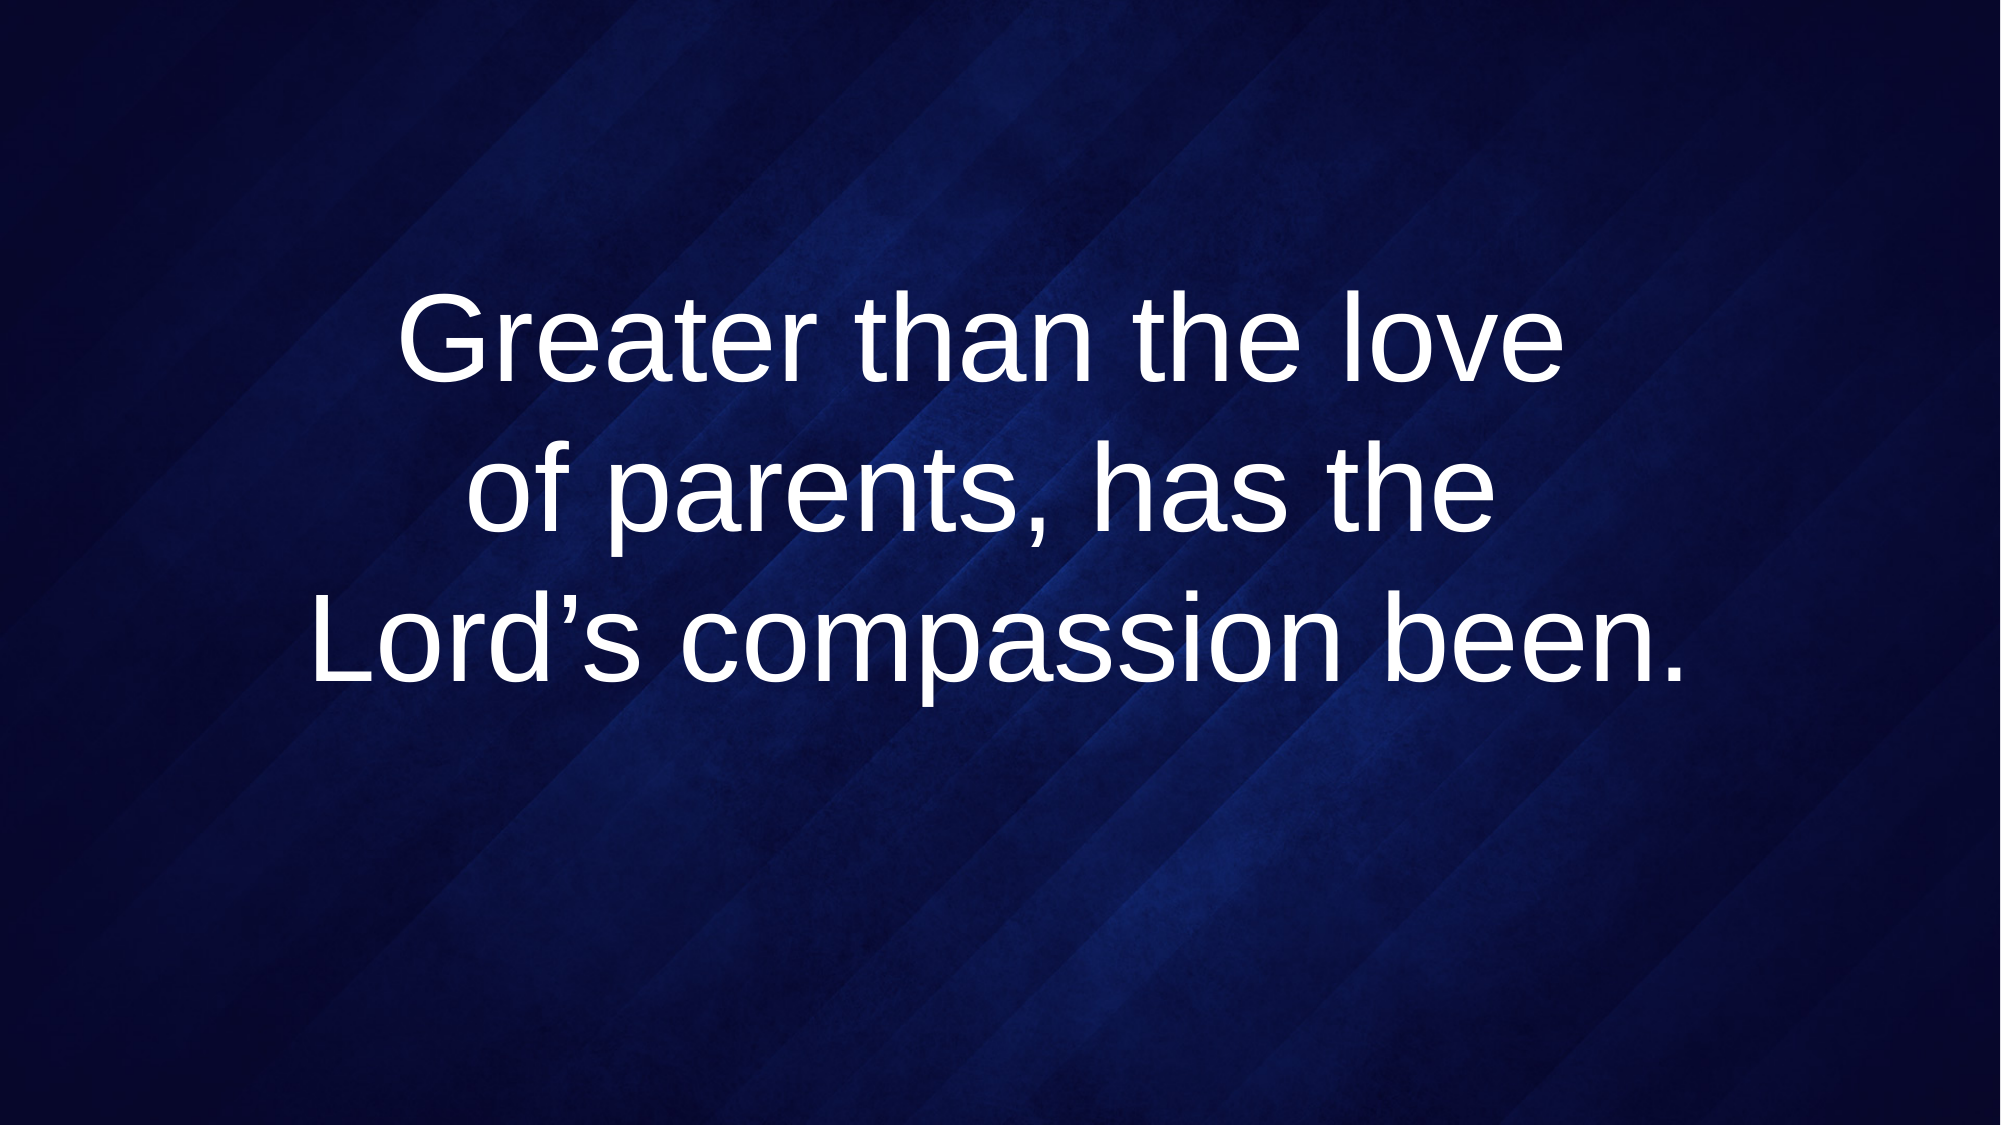

# Greater than the love of parents, has the Lord’s compassion been.